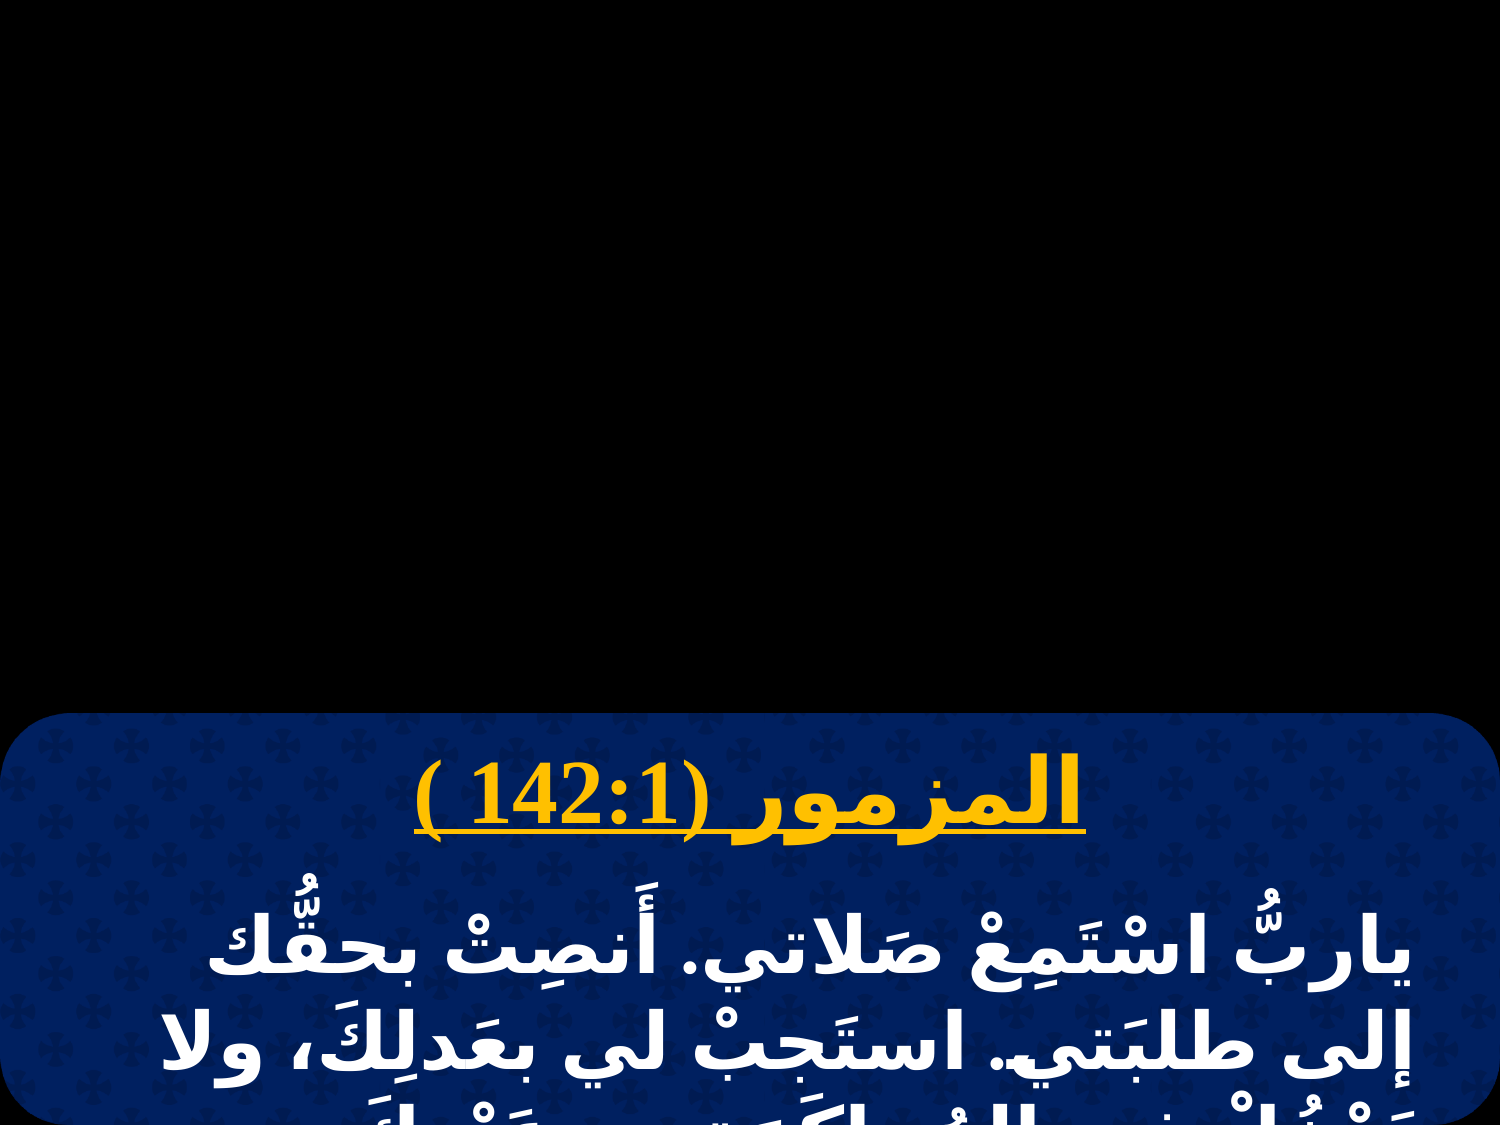

المزمور (142:1 )
ياربُّ اسْتَمِعْ صَلاتي. أَنصِتْ بحقُّك إلى طلبَتي. استَجبْ لي بعَدلِكَ، ولا تَدْخُلْ في المُحاكَمَةِ مع عَبْدِكَ.